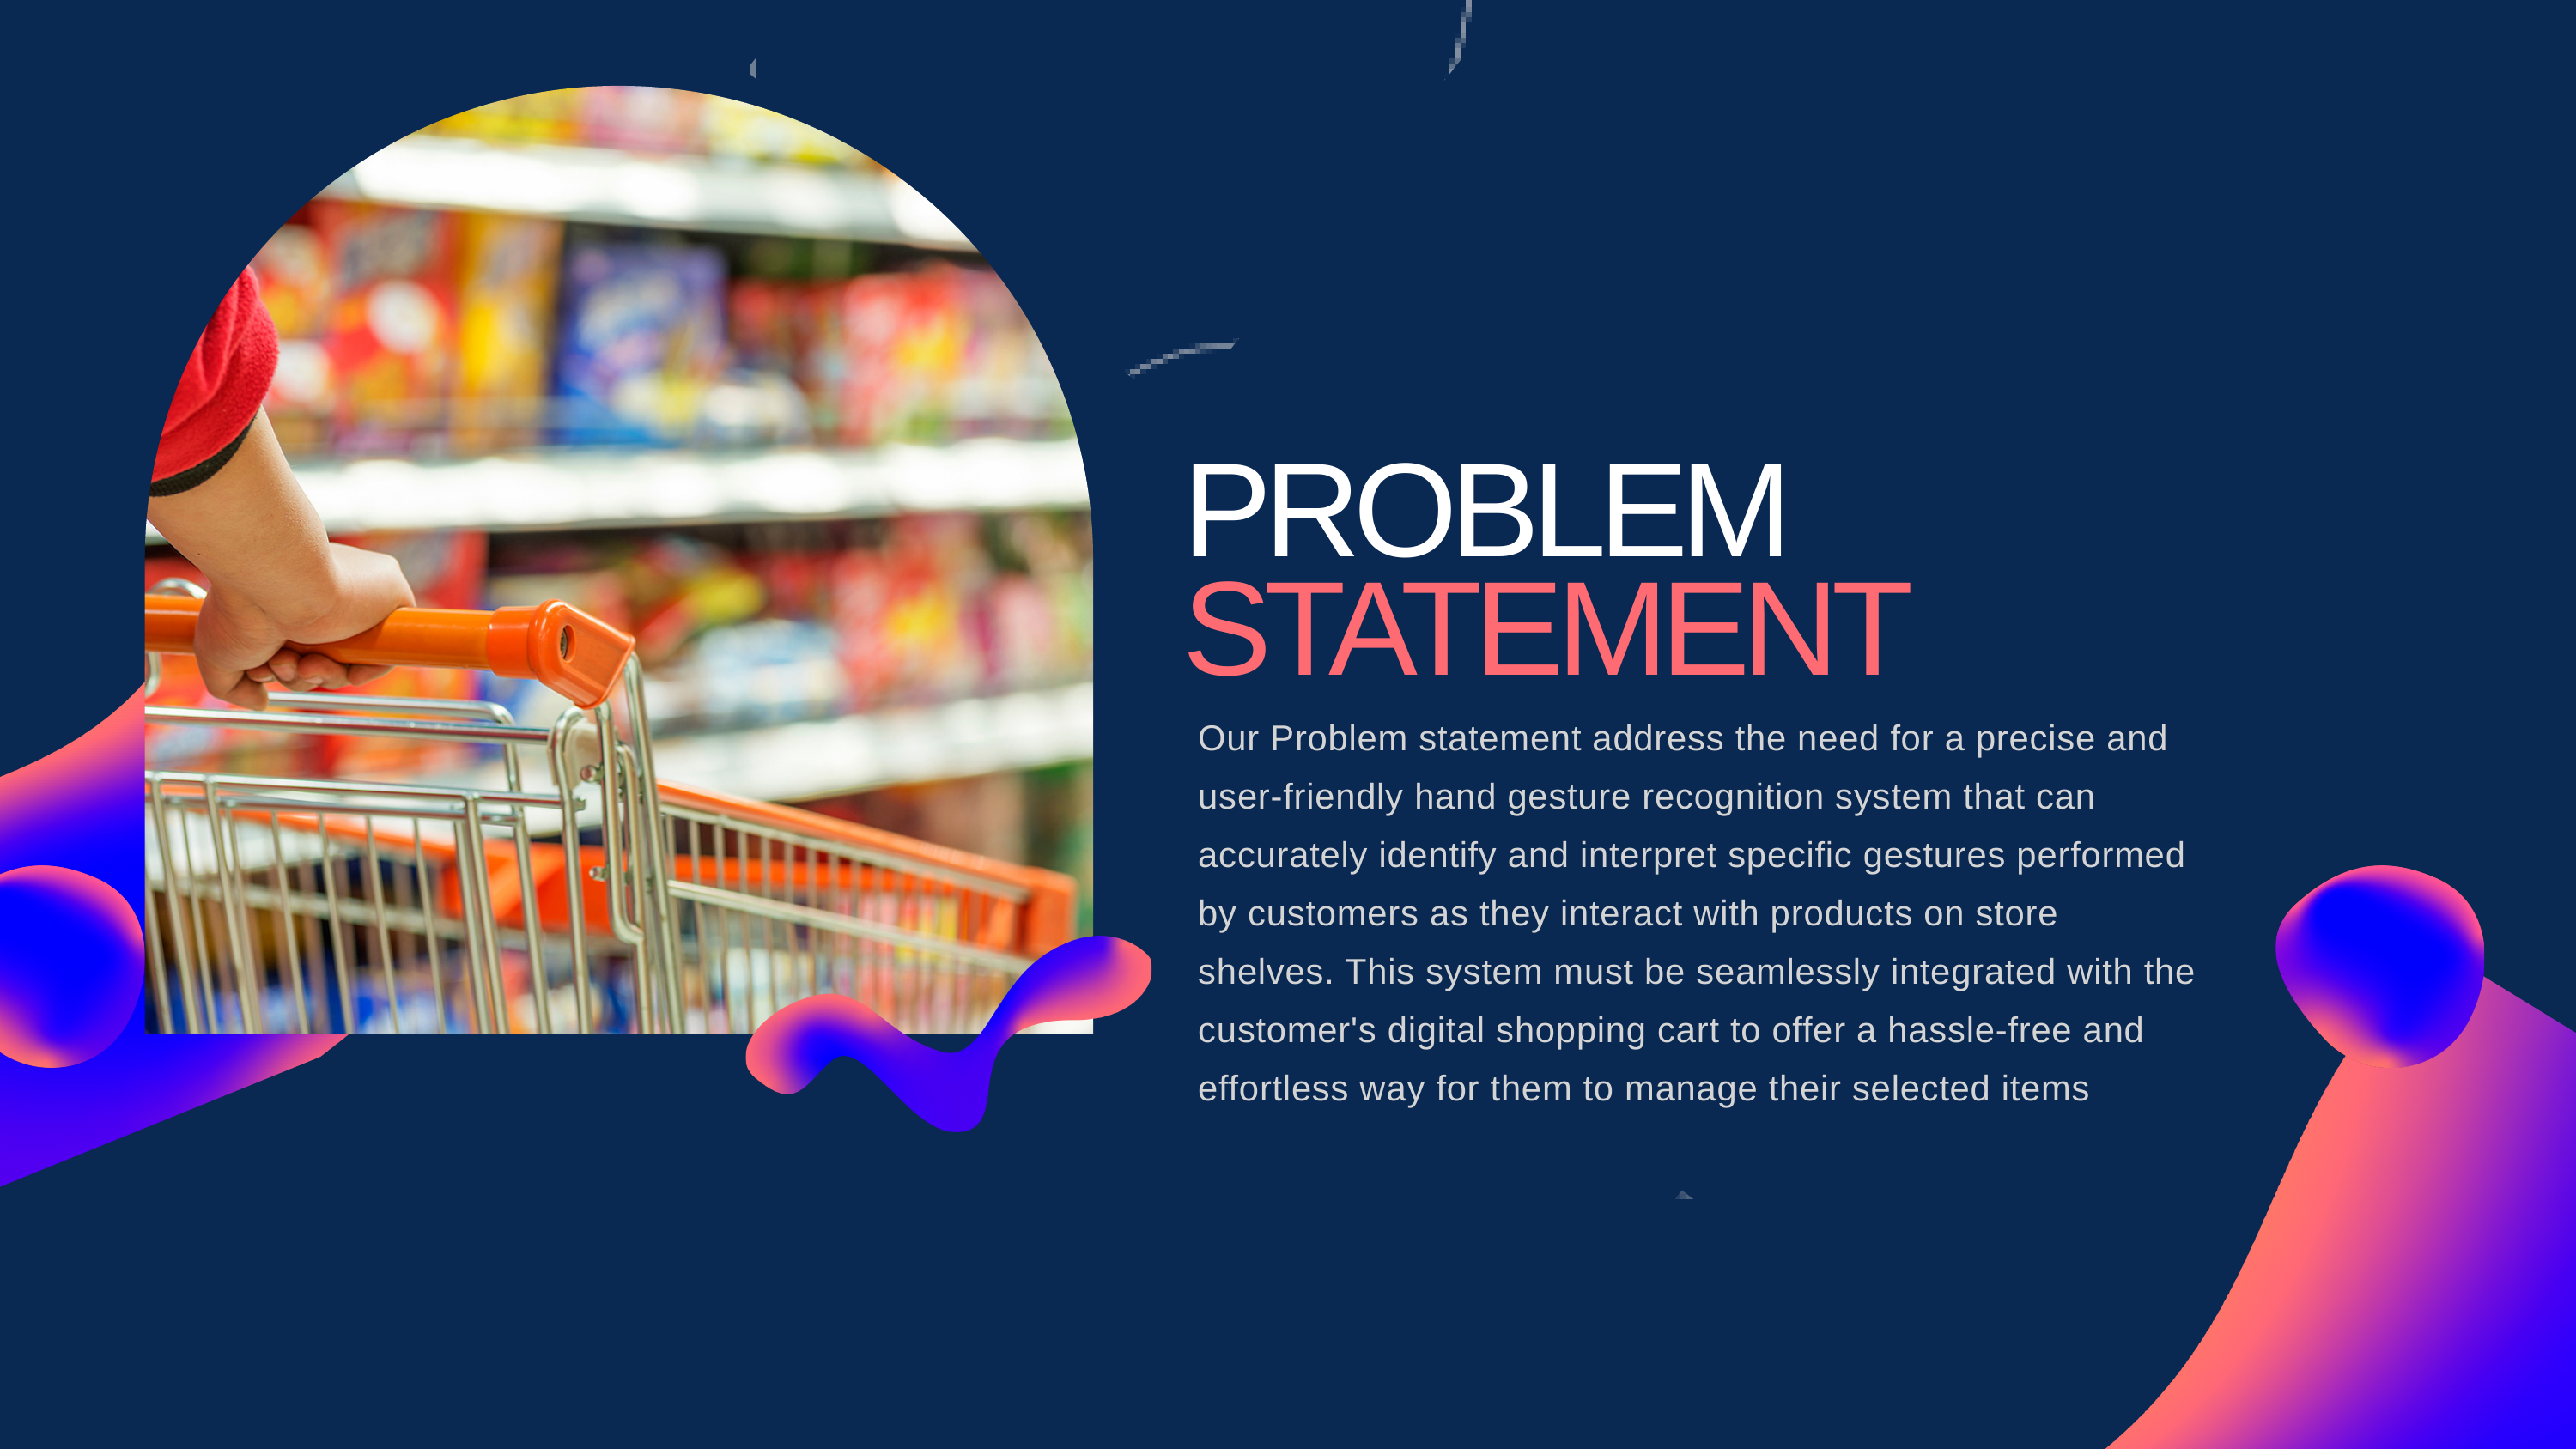

PROBLEM
STATEMENT
Our Problem statement address the need for a precise and user-friendly hand gesture recognition system that can accurately identify and interpret specific gestures performed by customers as they interact with products on store shelves. This system must be seamlessly integrated with the customer's digital shopping cart to offer a hassle-free and effortless way for them to manage their selected items